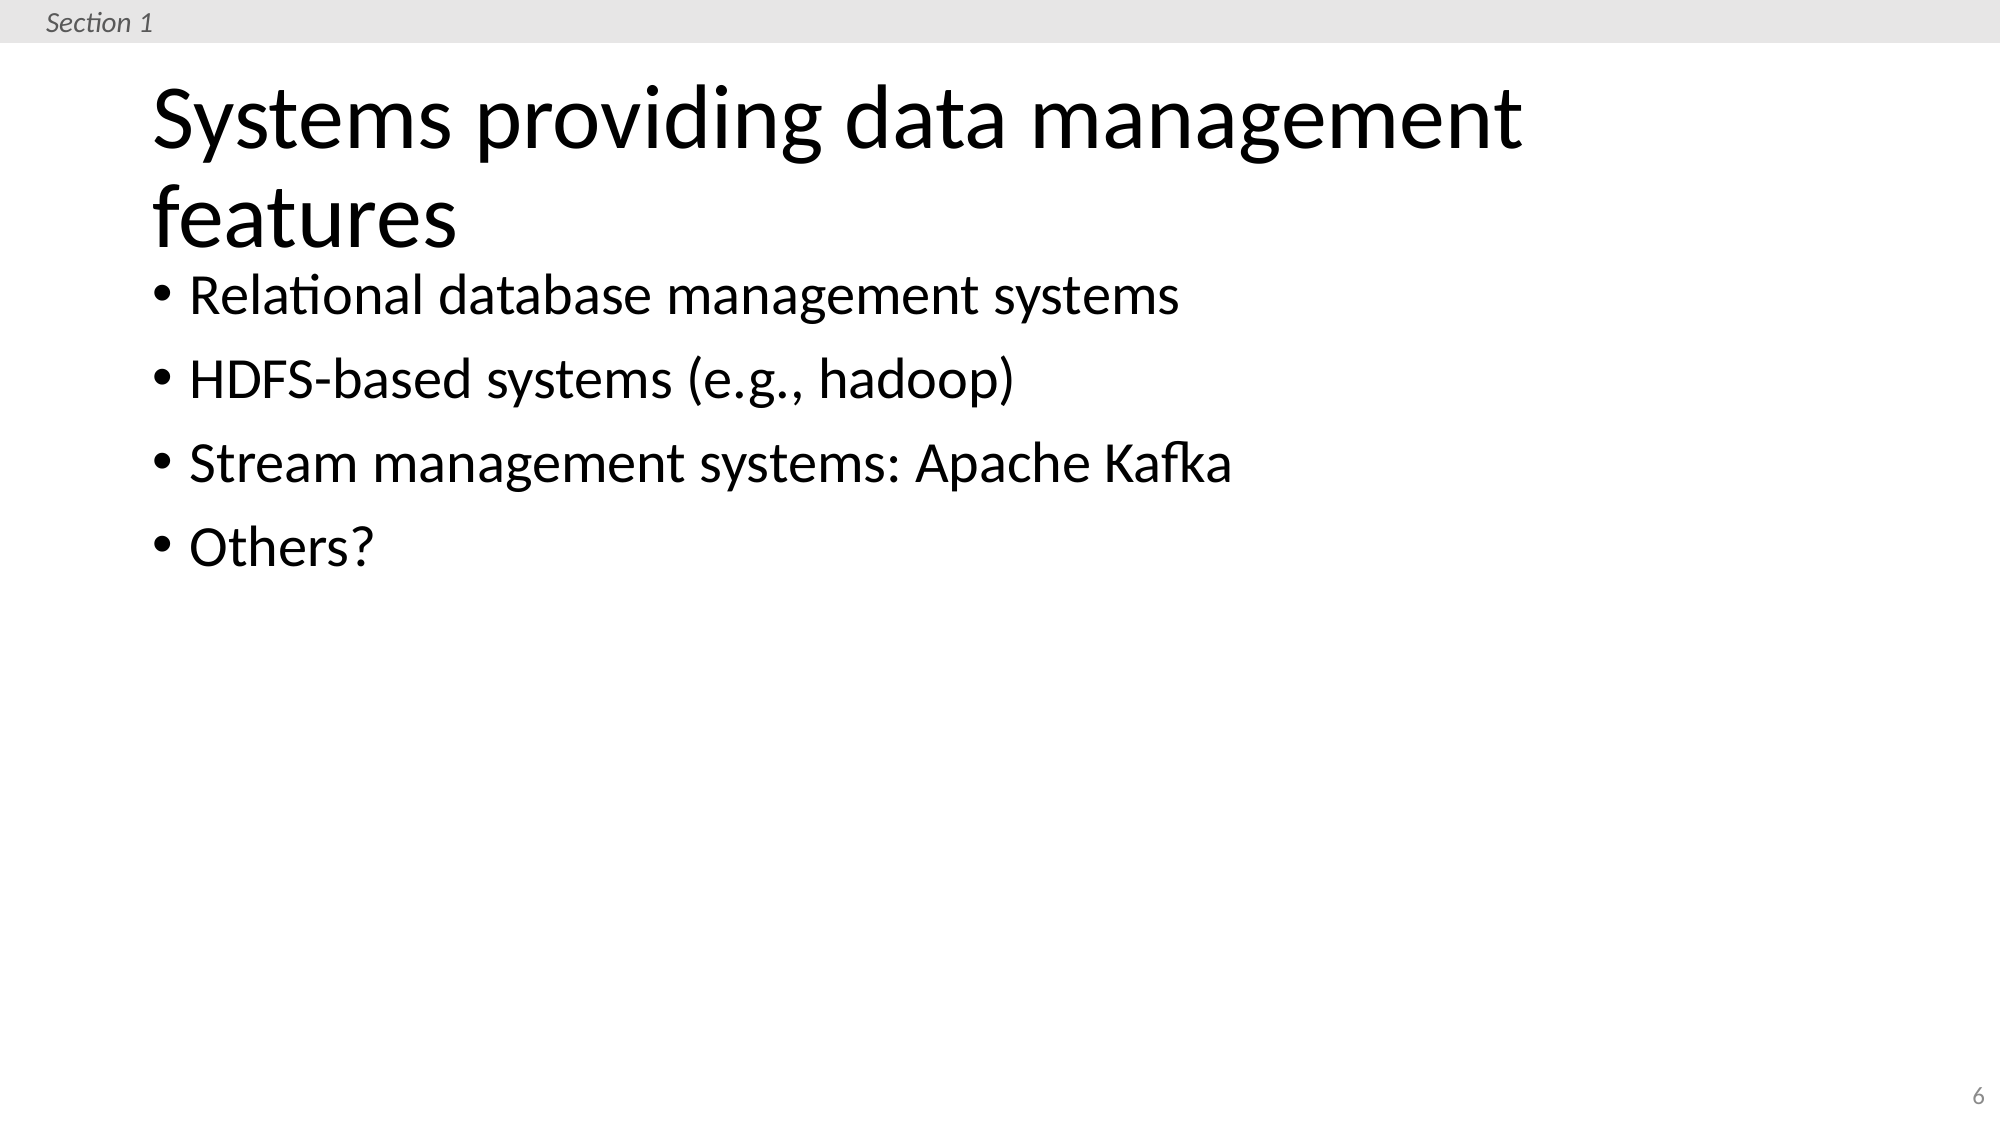

Section 1
# Systems providing data management features
Relational database management systems
HDFS-based systems (e.g., hadoop)
Stream management systems: Apache Kafka
Others?

6